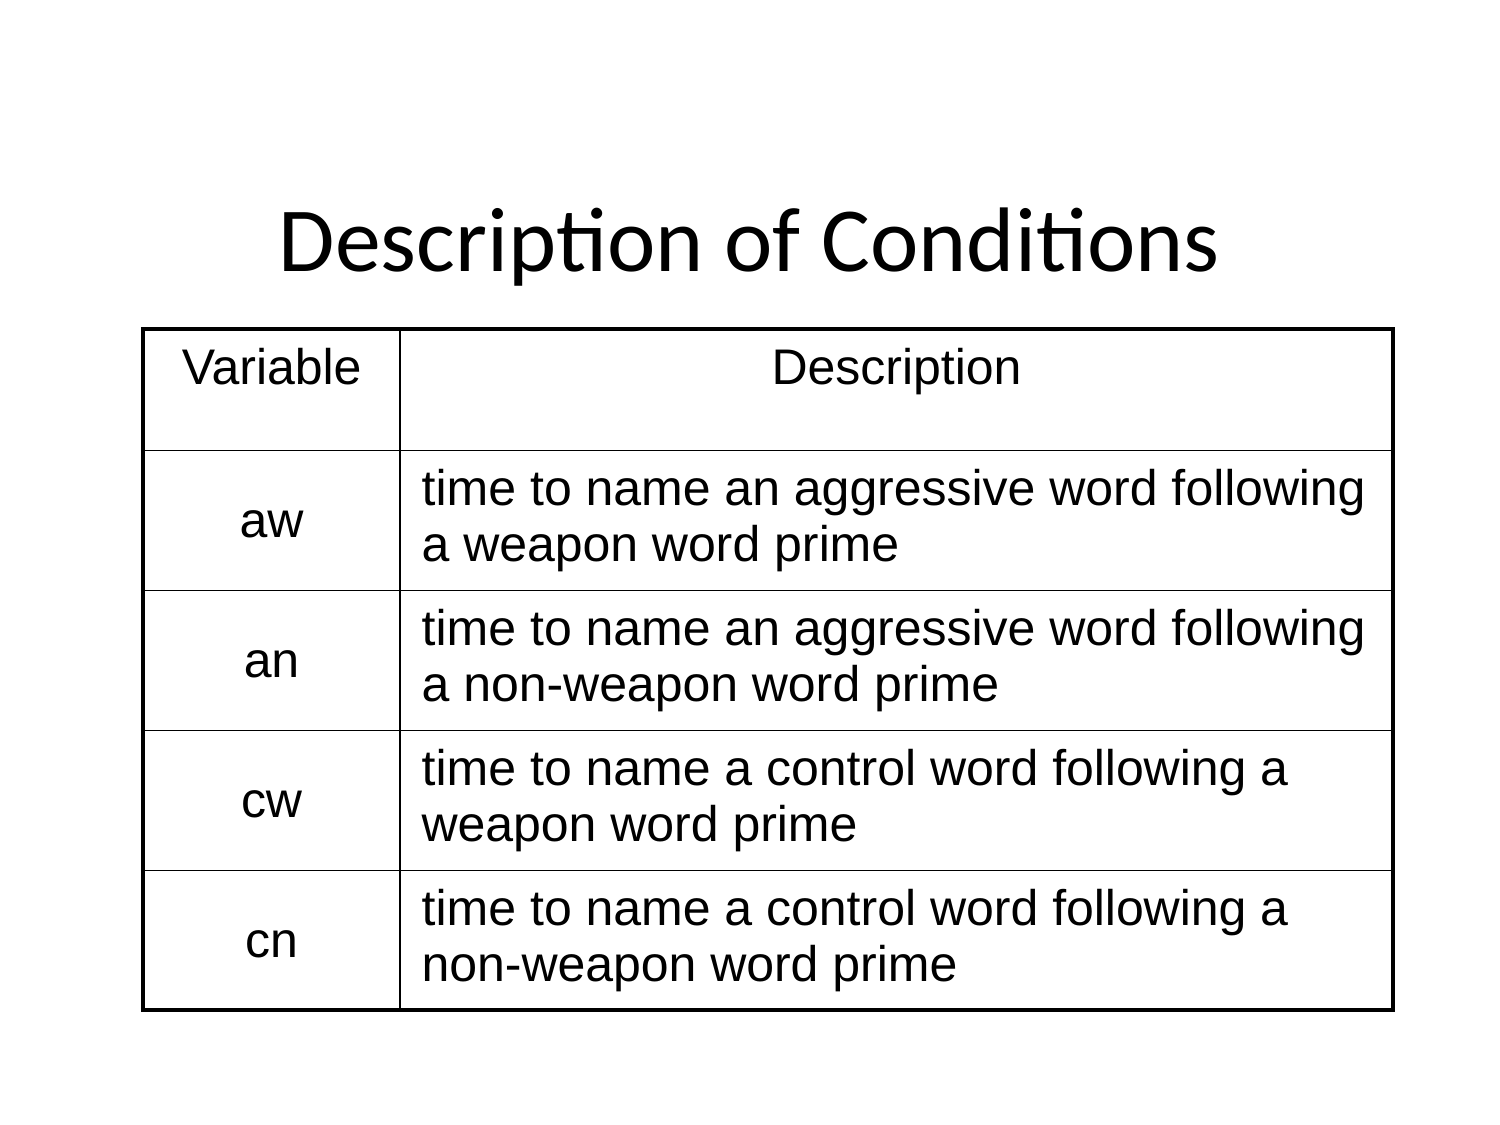

# Description of Conditions
| Variable | Description |
| --- | --- |
| aw | time to name an aggressive word following a weapon word prime |
| an | time to name an aggressive word following a non-weapon word prime |
| cw | time to name a control word following a weapon word prime |
| cn | time to name a control word following a non-weapon word prime |